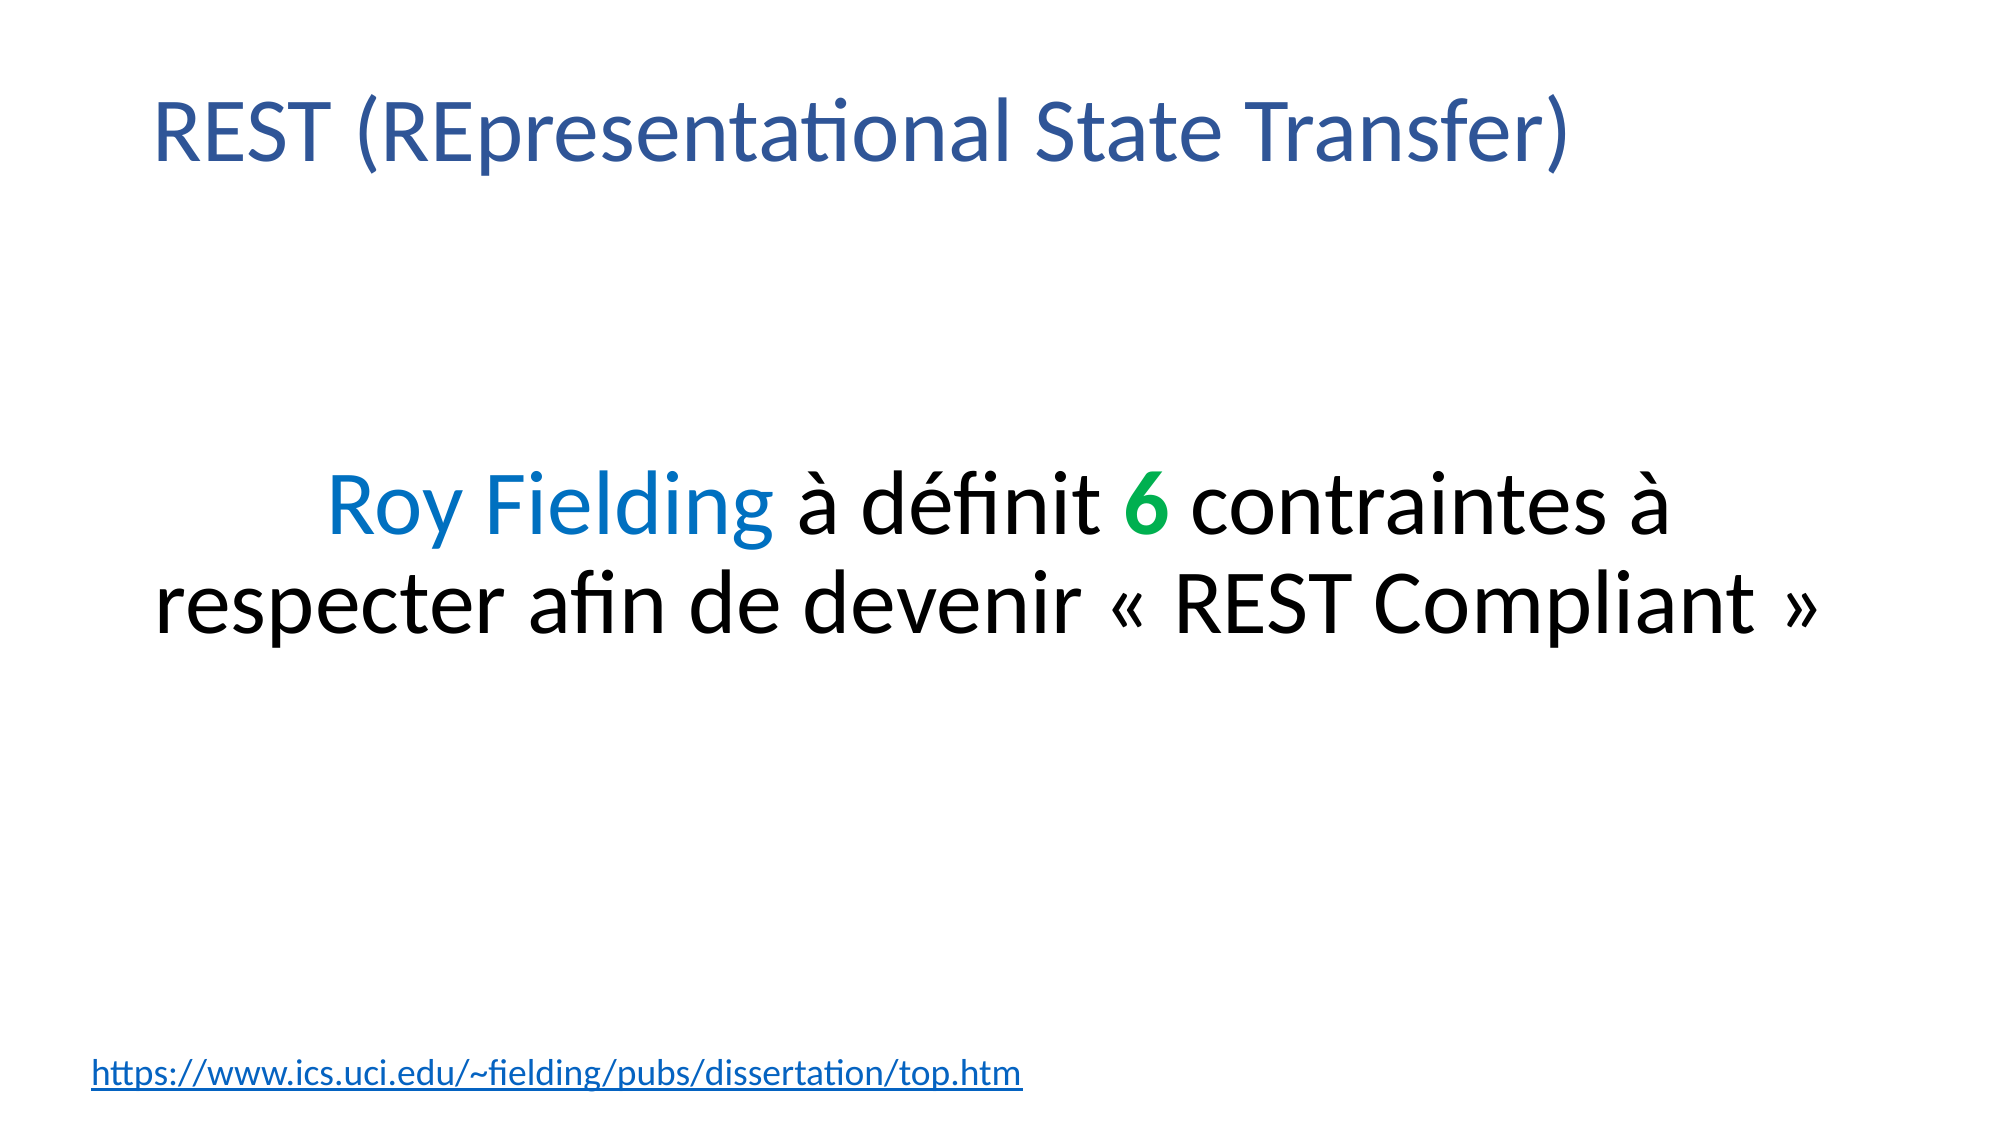

# REST (REpresentational State Transfer)
Roy Fielding à définit 6 contraintes à respecter afin de devenir « REST Compliant »
https://www.ics.uci.edu/~fielding/pubs/dissertation/top.htm